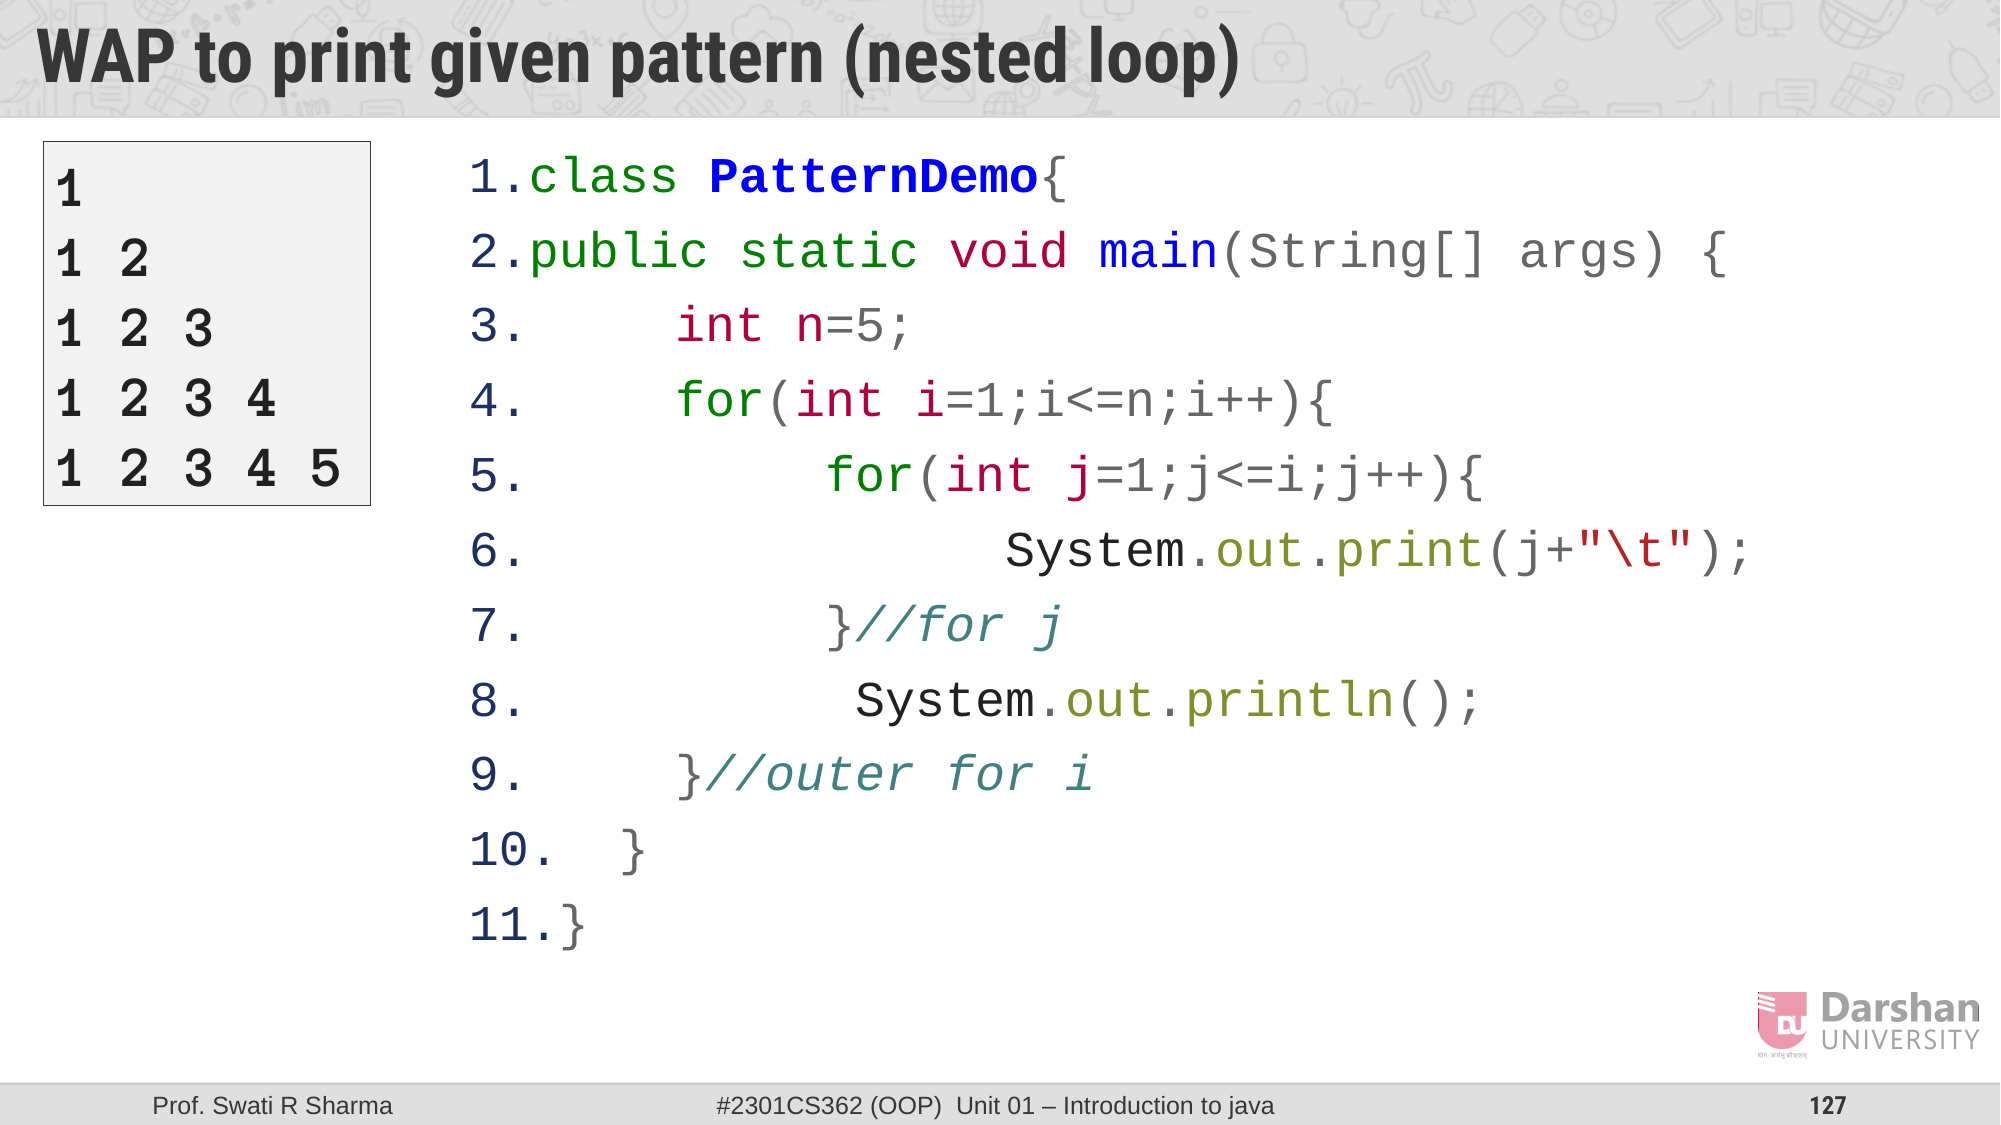

# WAP to print given pattern (nested loop)
1
1 2
1 2 3
1 2 3 4
1 2 3 4 5
class PatternDemo{
public static void main(String[] args) {
	int n=5;
	for(int i=1;i<=n;i++){
		for(int j=1;j<=i;j++){
   			 System.out.print(j+"\t");
		}//for j
  		 System.out.println();
	}//outer for i
  }
}